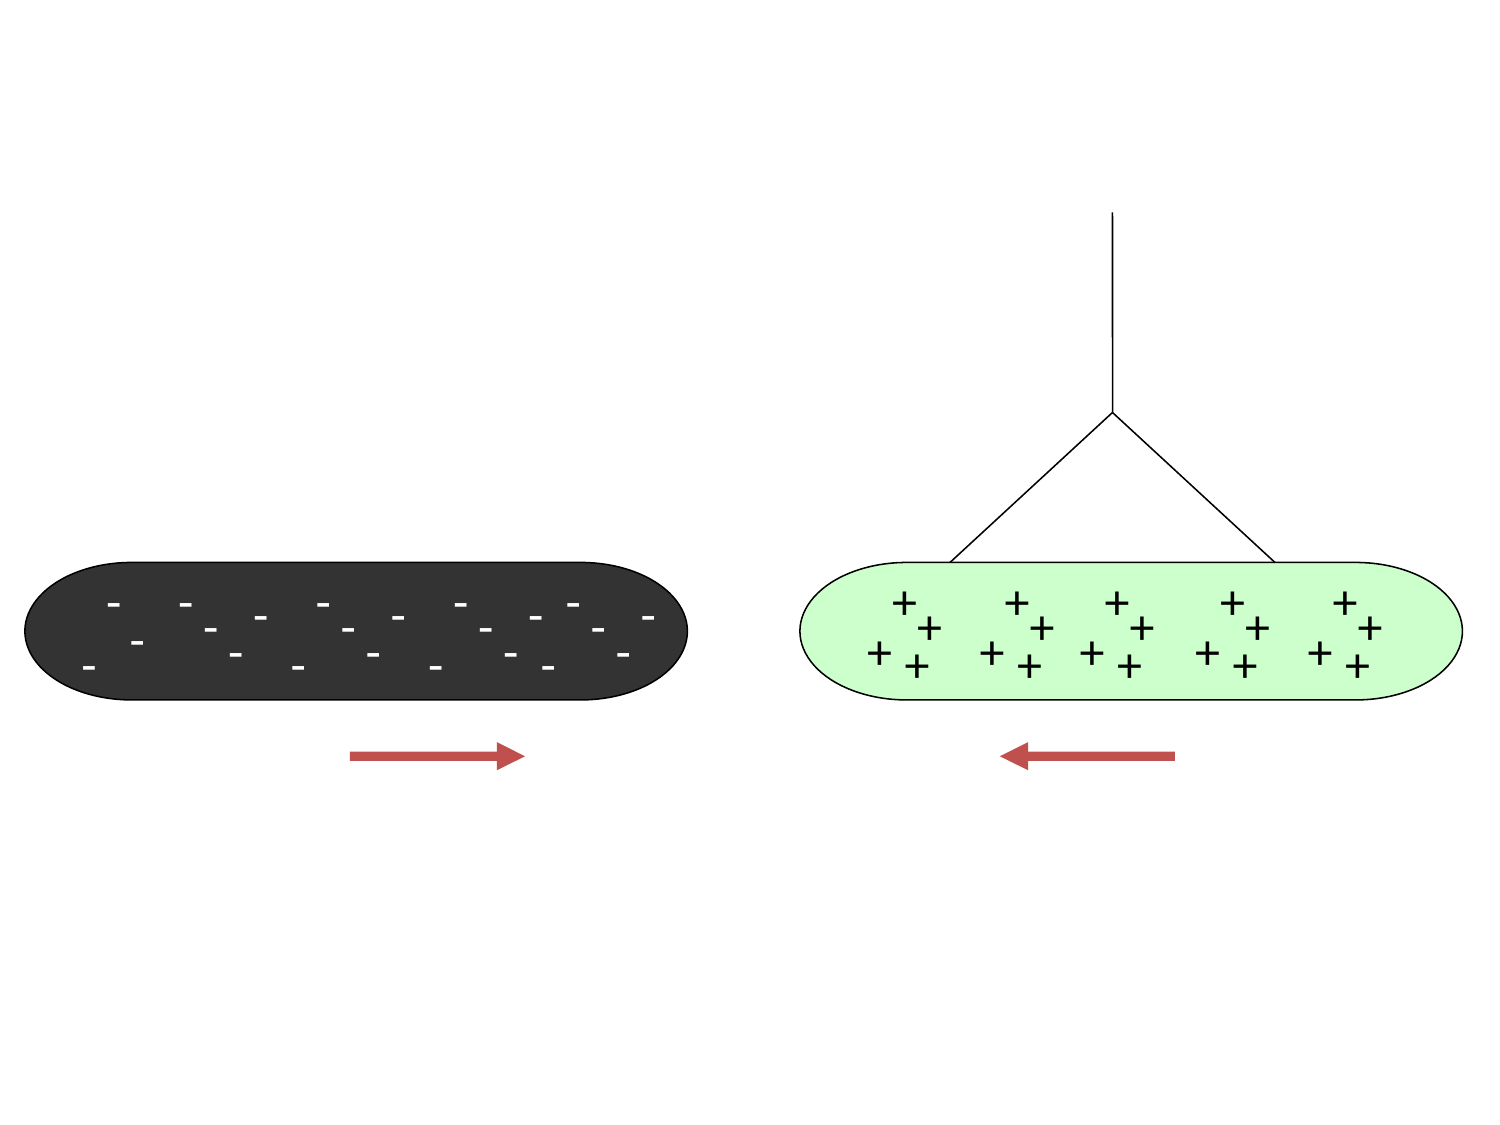

-
-
-
-
-

+
+
+
+
+
-
-
-
-
-
-
-
-
+
+
+
+
+
-
-
-
-
-
+
+
+
+
+
-
-
-
-
+
+
+
+
+